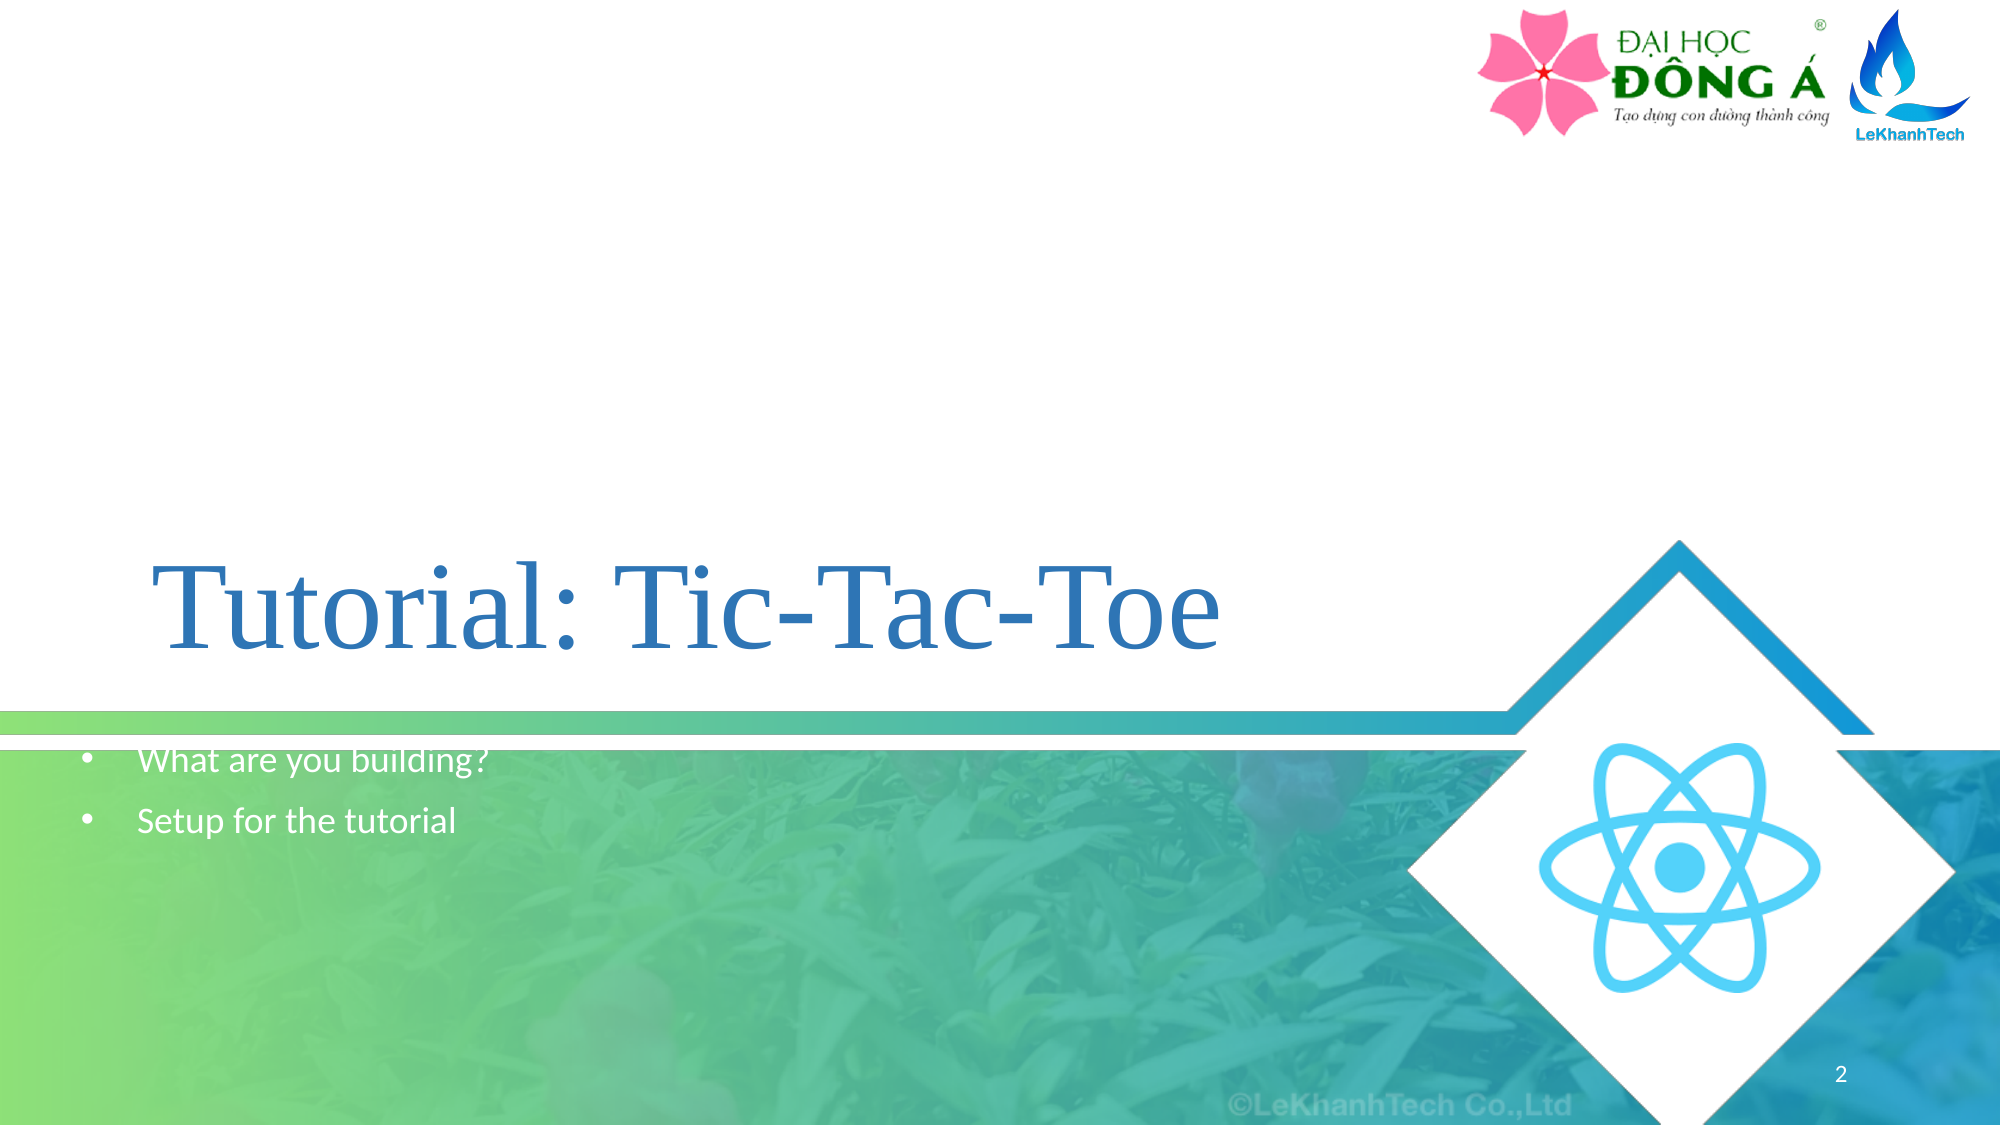

# Tutorial: Tic-Tac-Toe
What are you building?
Setup for the tutorial
2